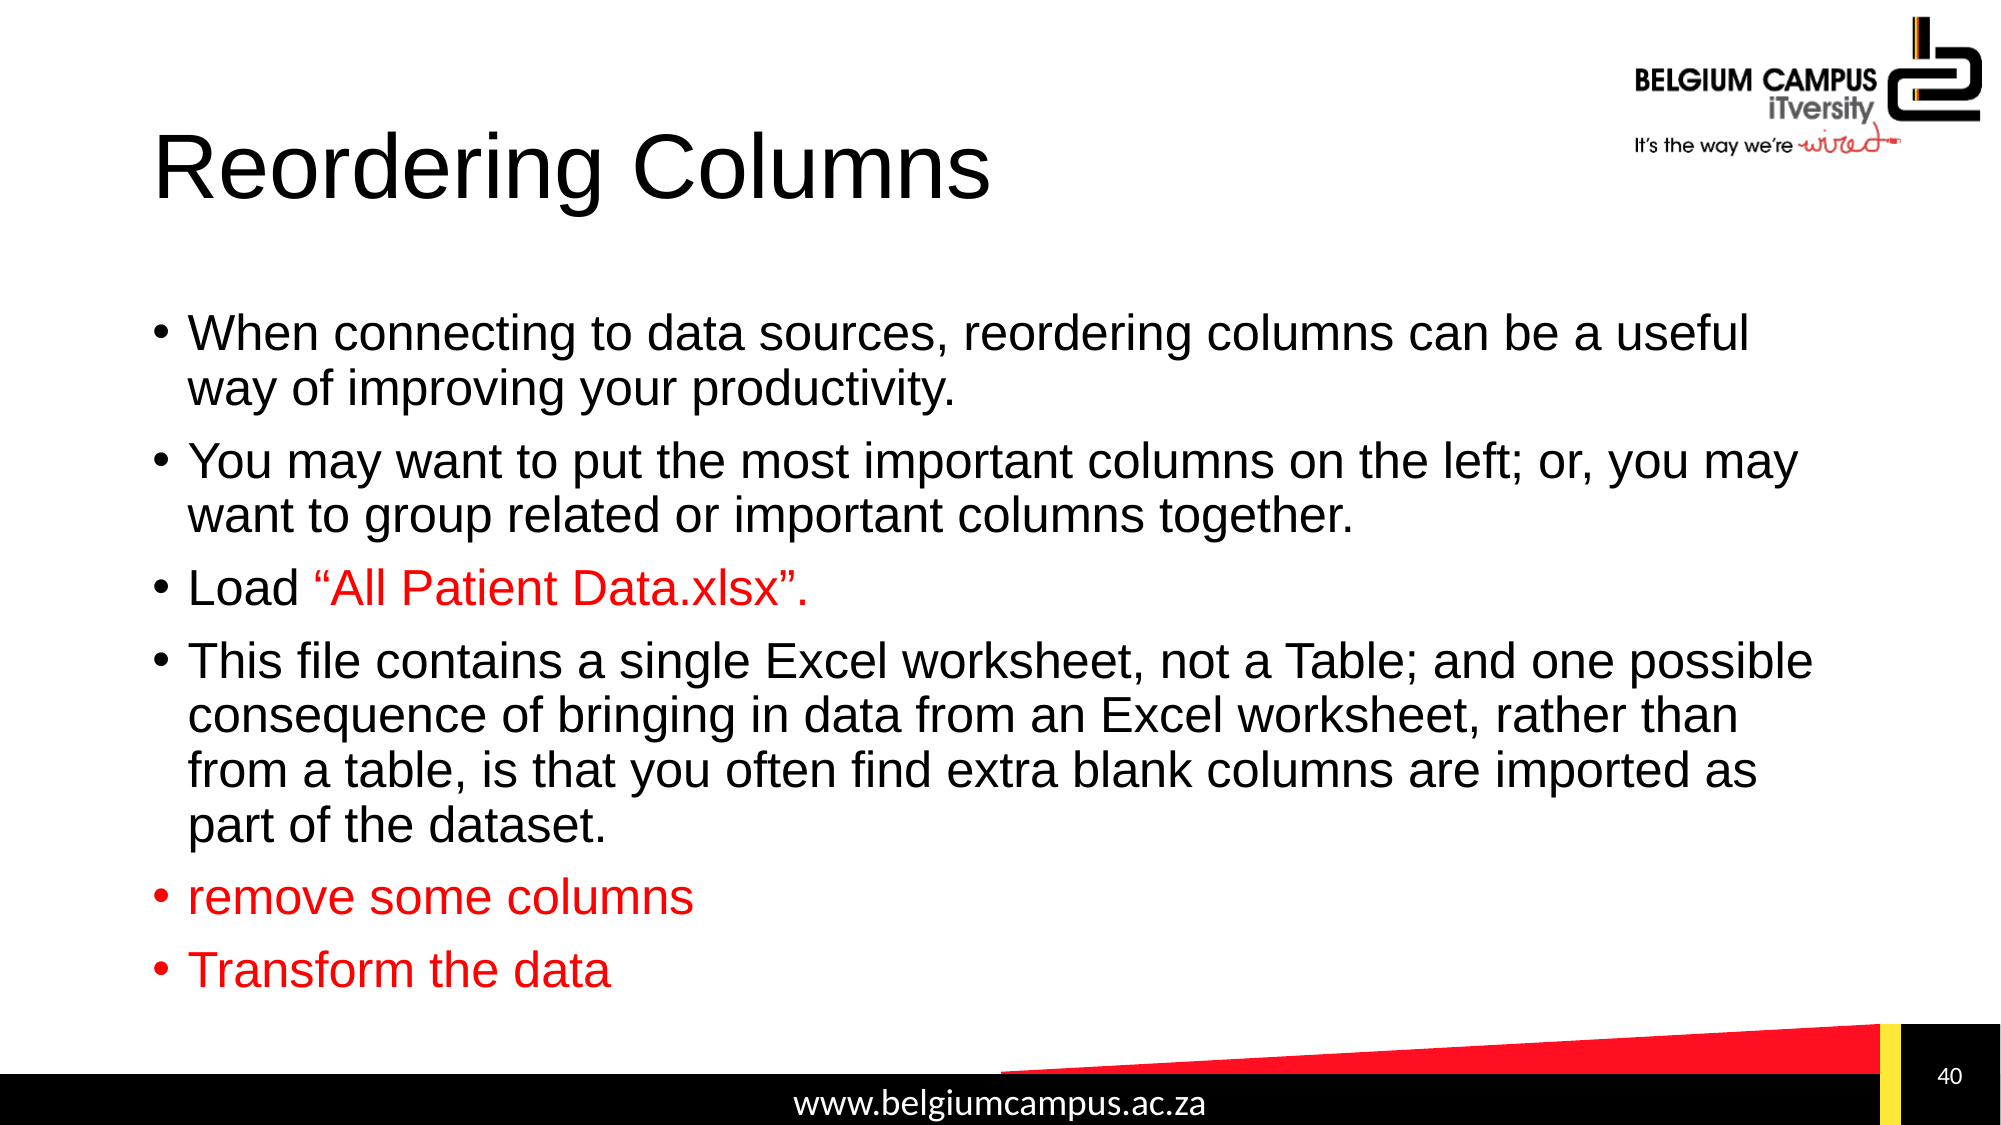

# Reordering Columns
When connecting to data sources, reordering columns can be a useful way of improving your productivity.
You may want to put the most important columns on the left; or, you may want to group related or important columns together.
Load “All Patient Data.xlsx”.
This file contains a single Excel worksheet, not a Table; and one possible consequence of bringing in data from an Excel worksheet, rather than from a table, is that you often find extra blank columns are imported as part of the dataset.
remove some columns
Transform the data